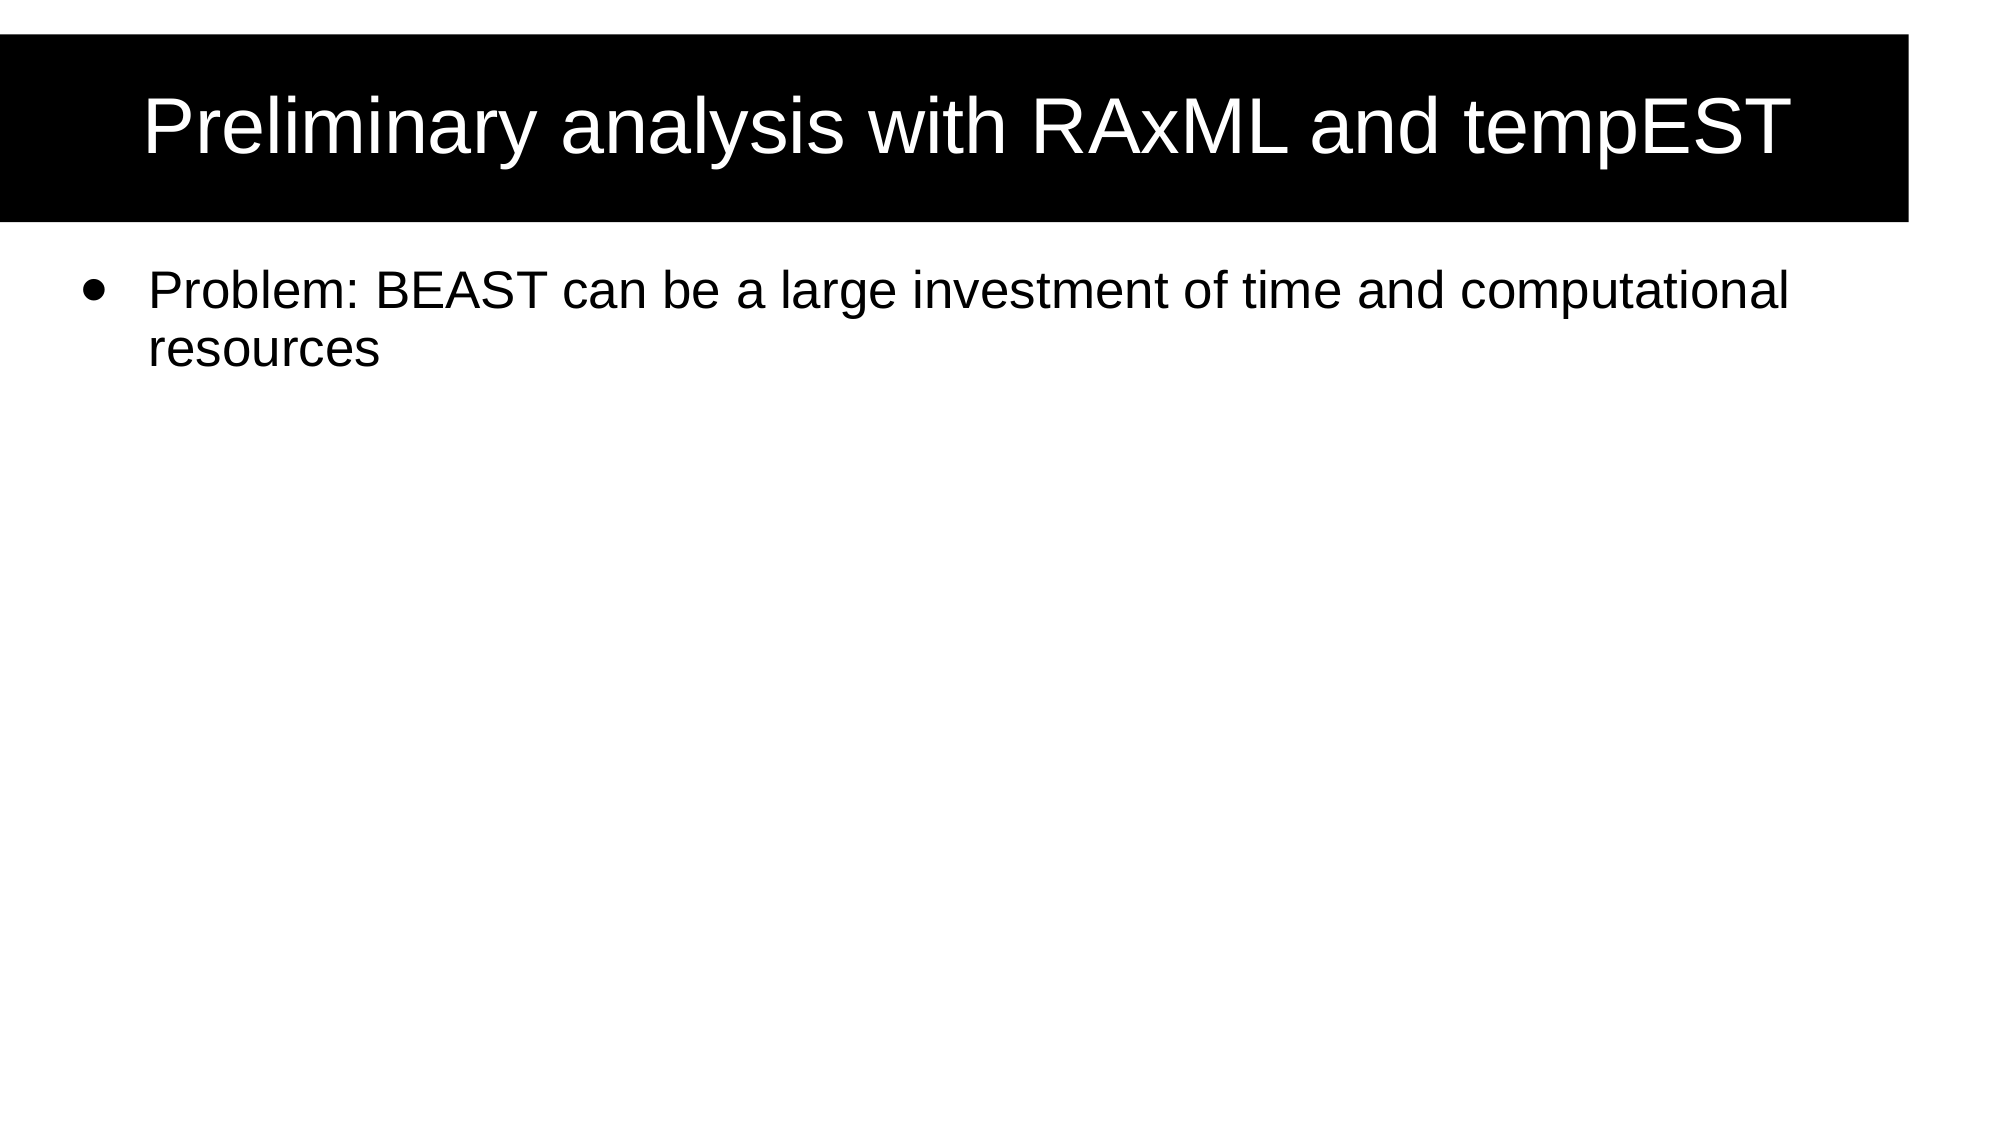

Preliminary analysis with RAxML and tempEST
Problem: BEAST can be a large investment of time and computational resources